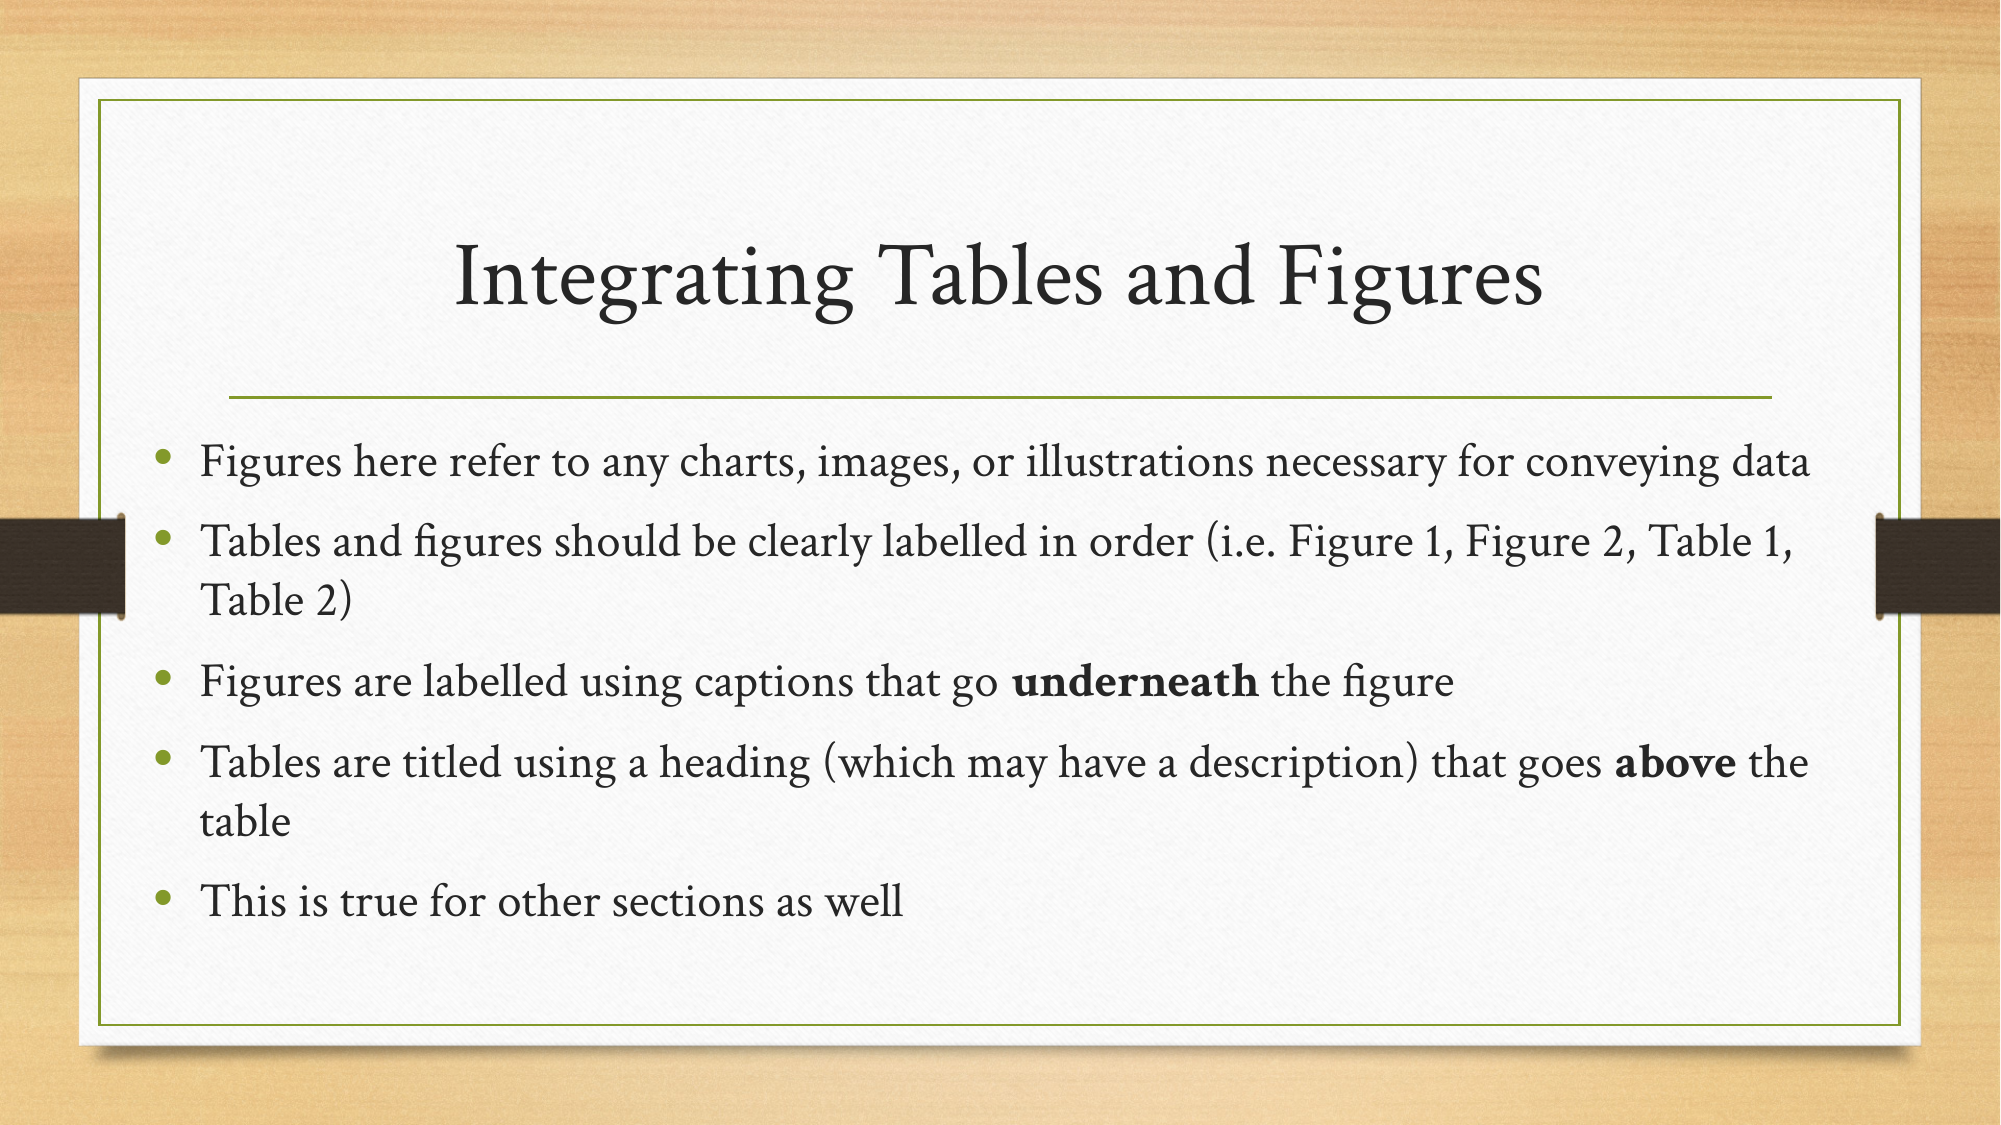

# Integrating Tables and Figures
Figures here refer to any charts, images, or illustrations necessary for conveying data
Tables and figures should be clearly labelled in order (i.e. Figure 1, Figure 2, Table 1, Table 2)
Figures are labelled using captions that go underneath the figure
Tables are titled using a heading (which may have a description) that goes above the table
This is true for other sections as well